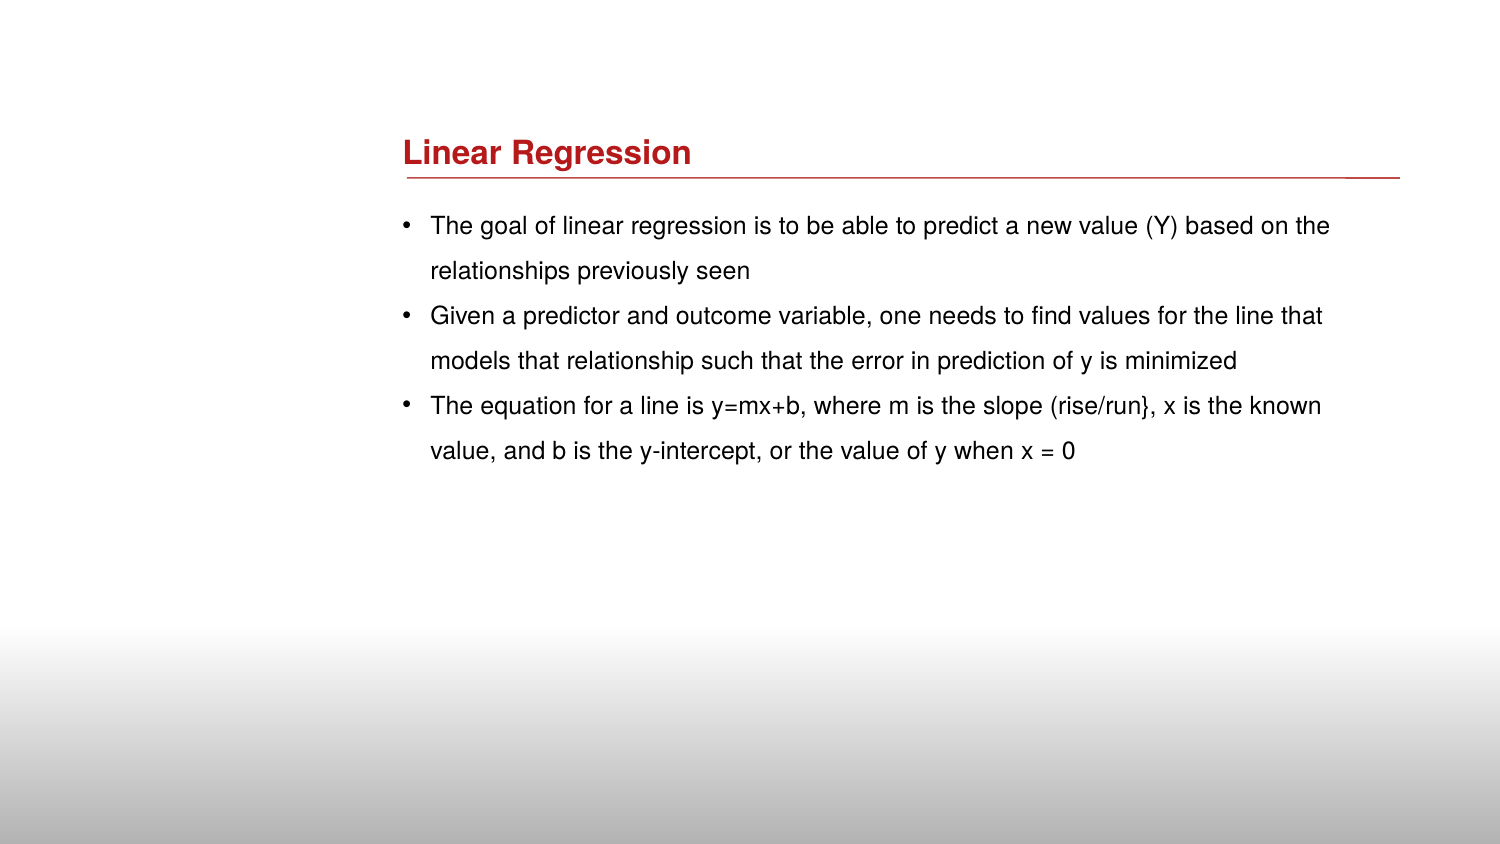

# Linear Regression
The goal of linear regression is to be able to predict a new value (Y) based on the relationships previously seen
Given a predictor and outcome variable, one needs to find values for the line that models that relationship such that the error in prediction of y is minimized
The equation for a line is y=mx+b, where m is the slope (rise/run}, x is the known value, and b is the y-intercept, or the value of y when x = 0